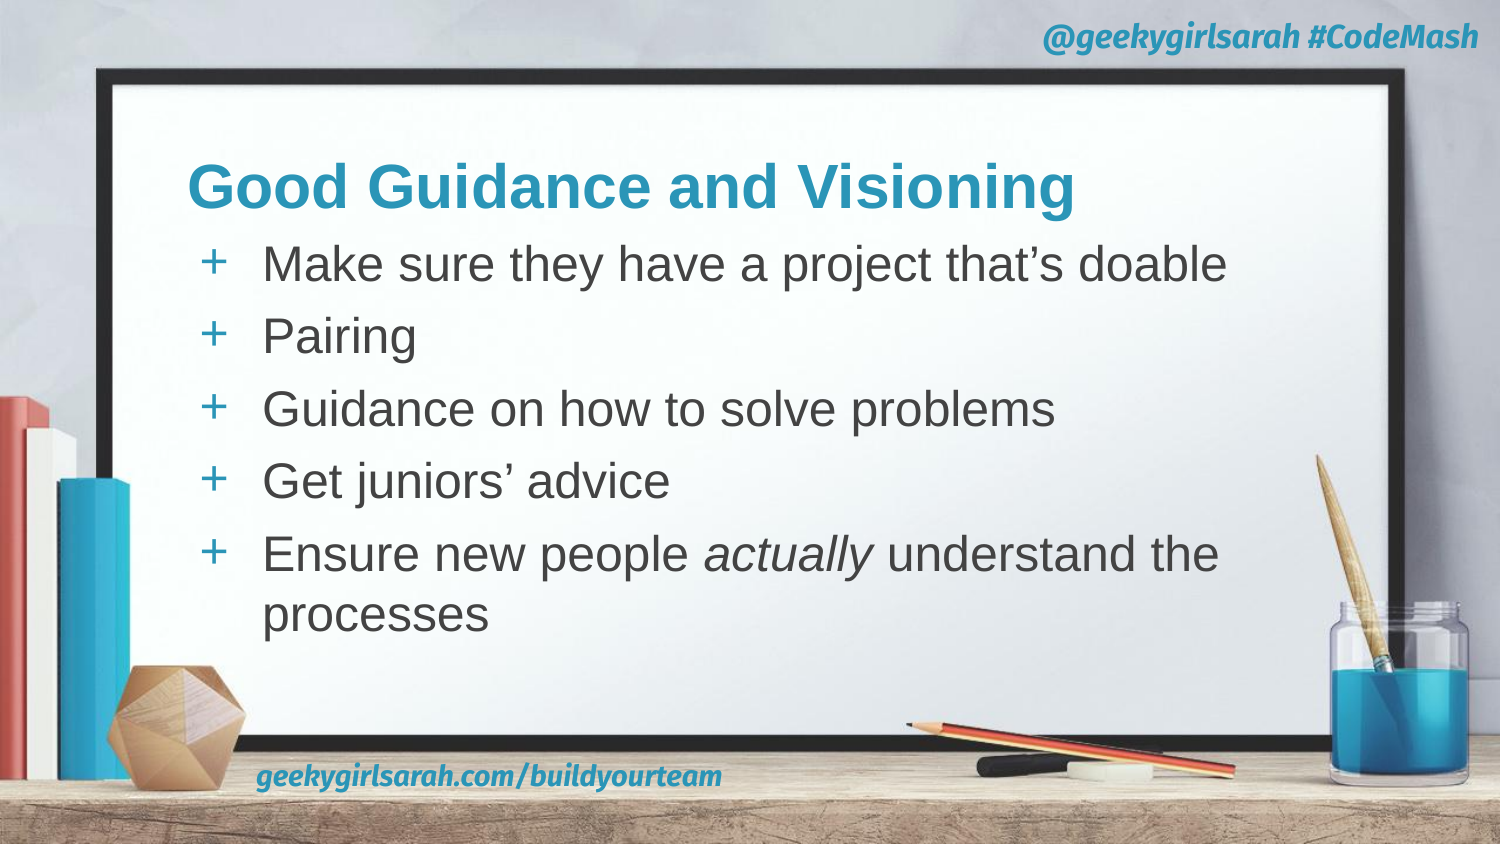

# Good Guidance and Visioning
Make sure they have a project that’s doable
Pairing
Guidance on how to solve problems
Get juniors’ advice
Ensure new people actually understand the processes